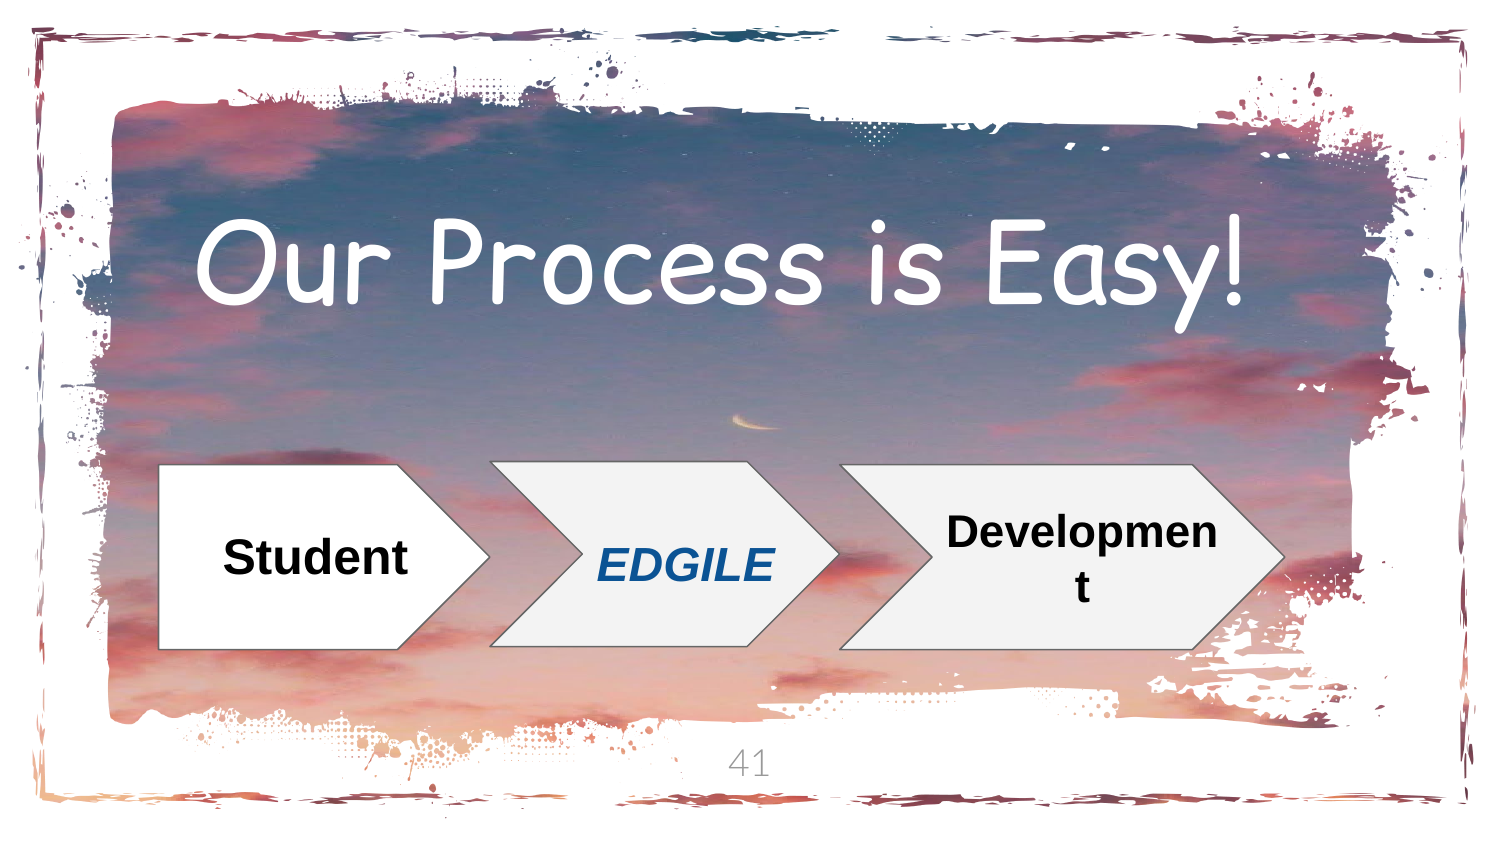

Our Process is Easy!

EDGILE
Development
Student
41